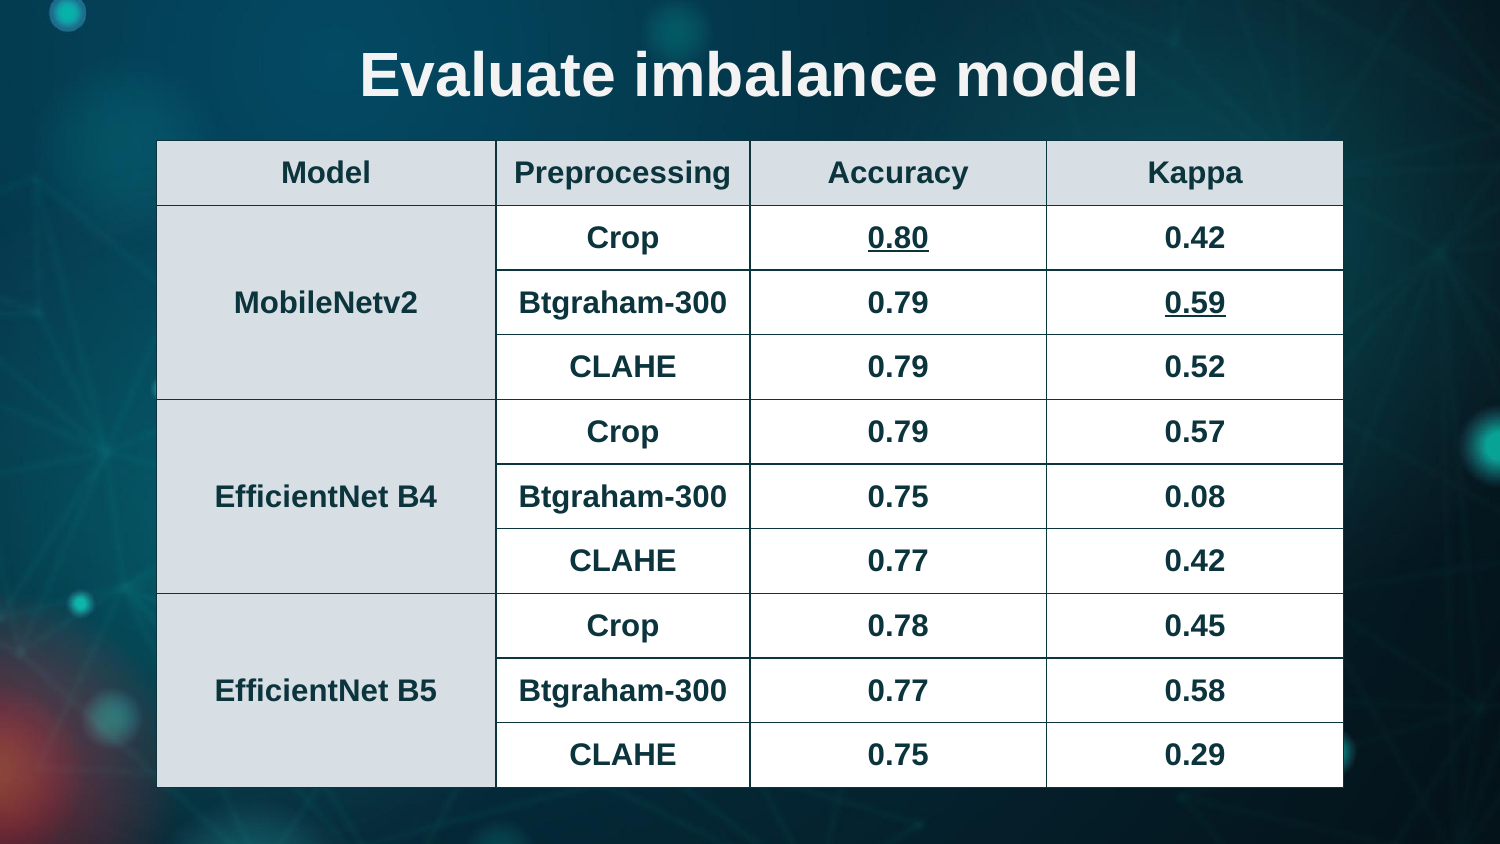

Evaluate imbalance model
| Model | Preprocessing | Accuracy | Kappa |
| --- | --- | --- | --- |
| MobileNetv2 | Crop | 0.80 | 0.42 |
|  | Btgraham-300 | 0.79 | 0.59 |
|  | CLAHE | 0.79 | 0.52 |
| EfficientNet B4 | Crop | 0.79 | 0.57 |
|  | Btgraham-300 | 0.75 | 0.08 |
|  | CLAHE | 0.77 | 0.42 |
| EfficientNet B5 | Crop | 0.78 | 0.45 |
|  | Btgraham-300 | 0.77 | 0.58 |
|  | CLAHE | 0.75 | 0.29 |